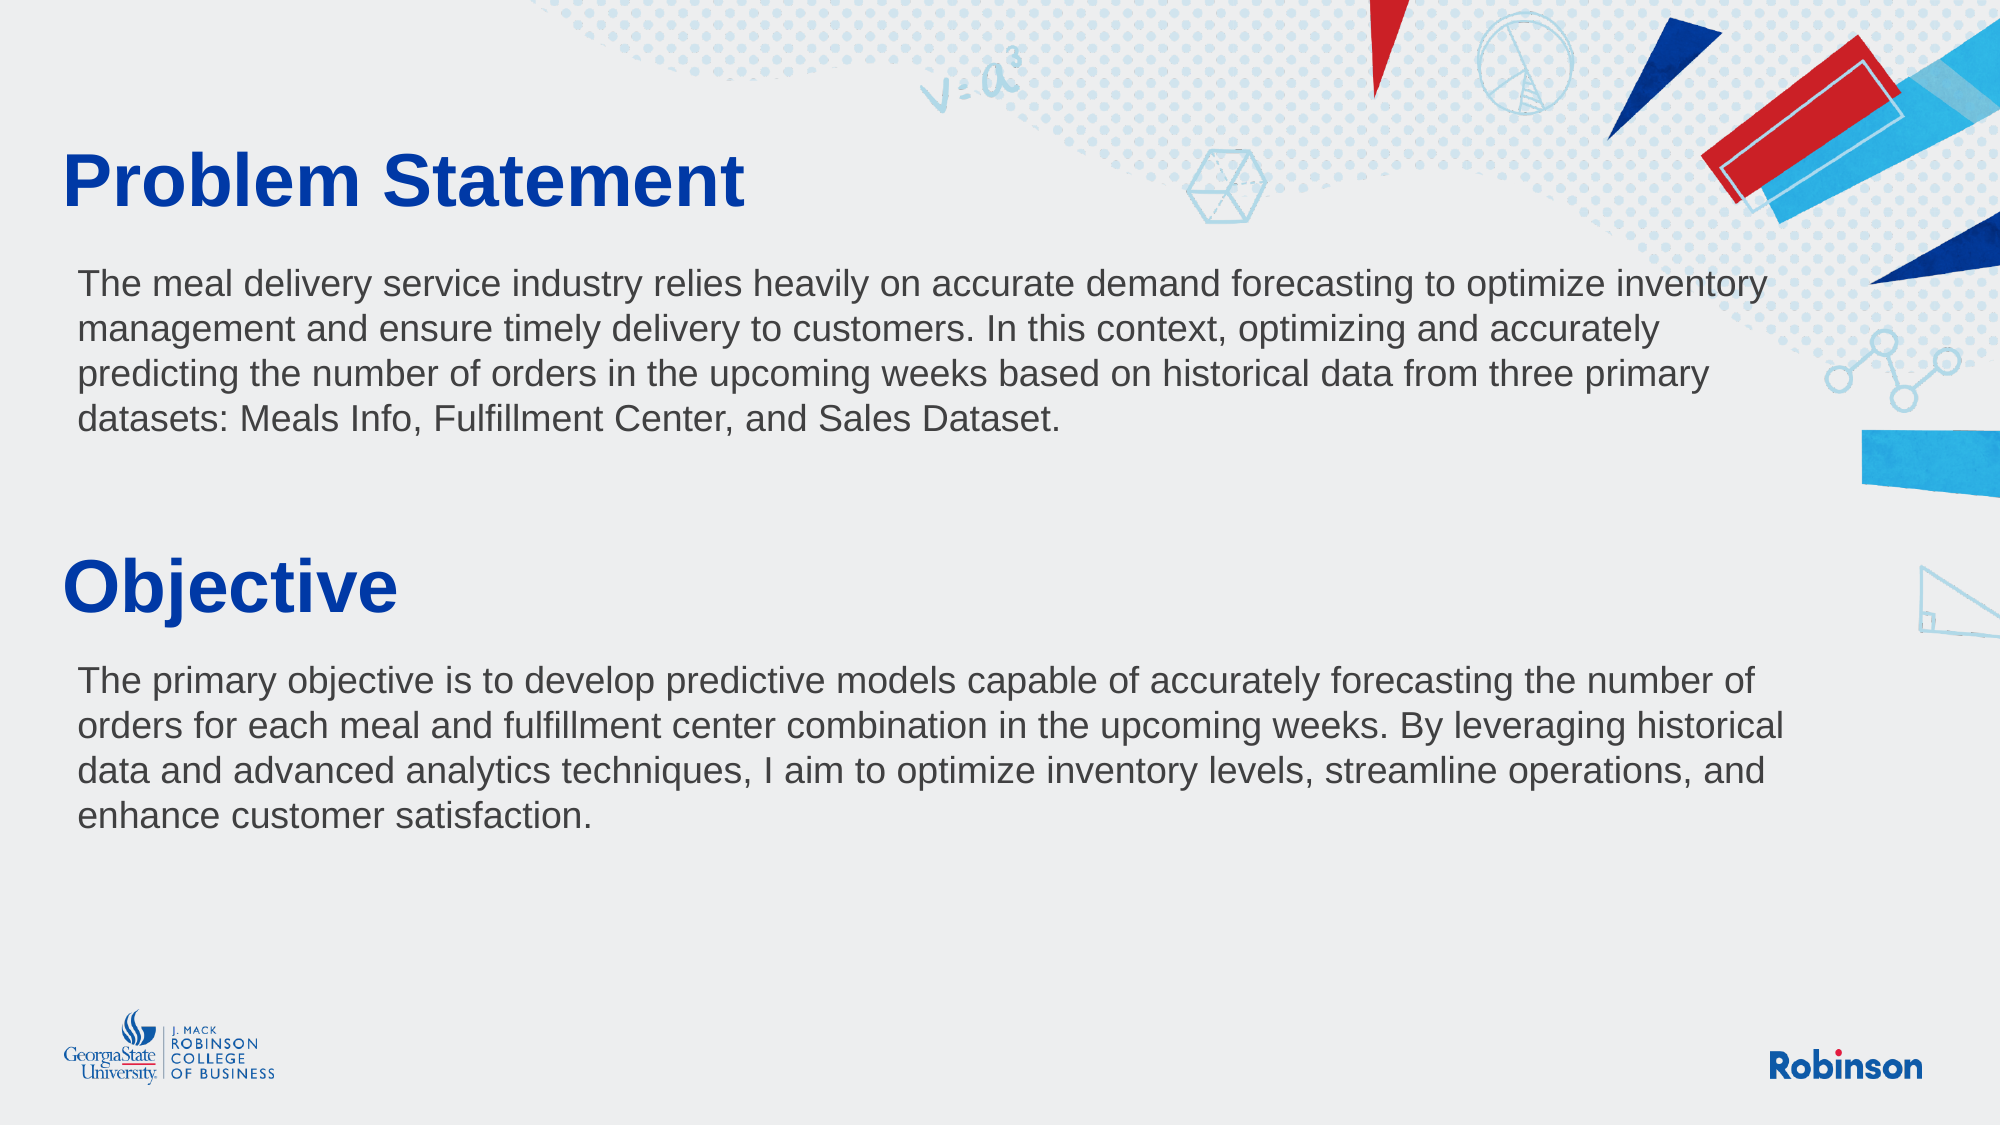

# Problem Statement

The meal delivery service industry relies heavily on accurate demand forecasting to optimize inventory management and ensure timely delivery to customers. In this context, optimizing and accurately predicting the number of orders in the upcoming weeks based on historical data from three primary datasets: Meals Info, Fulfillment Center, and Sales Dataset.
Objective
The primary objective is to develop predictive models capable of accurately forecasting the number of orders for each meal and fulfillment center combination in the upcoming weeks. By leveraging historical data and advanced analytics techniques, I aim to optimize inventory levels, streamline operations, and enhance customer satisfaction.